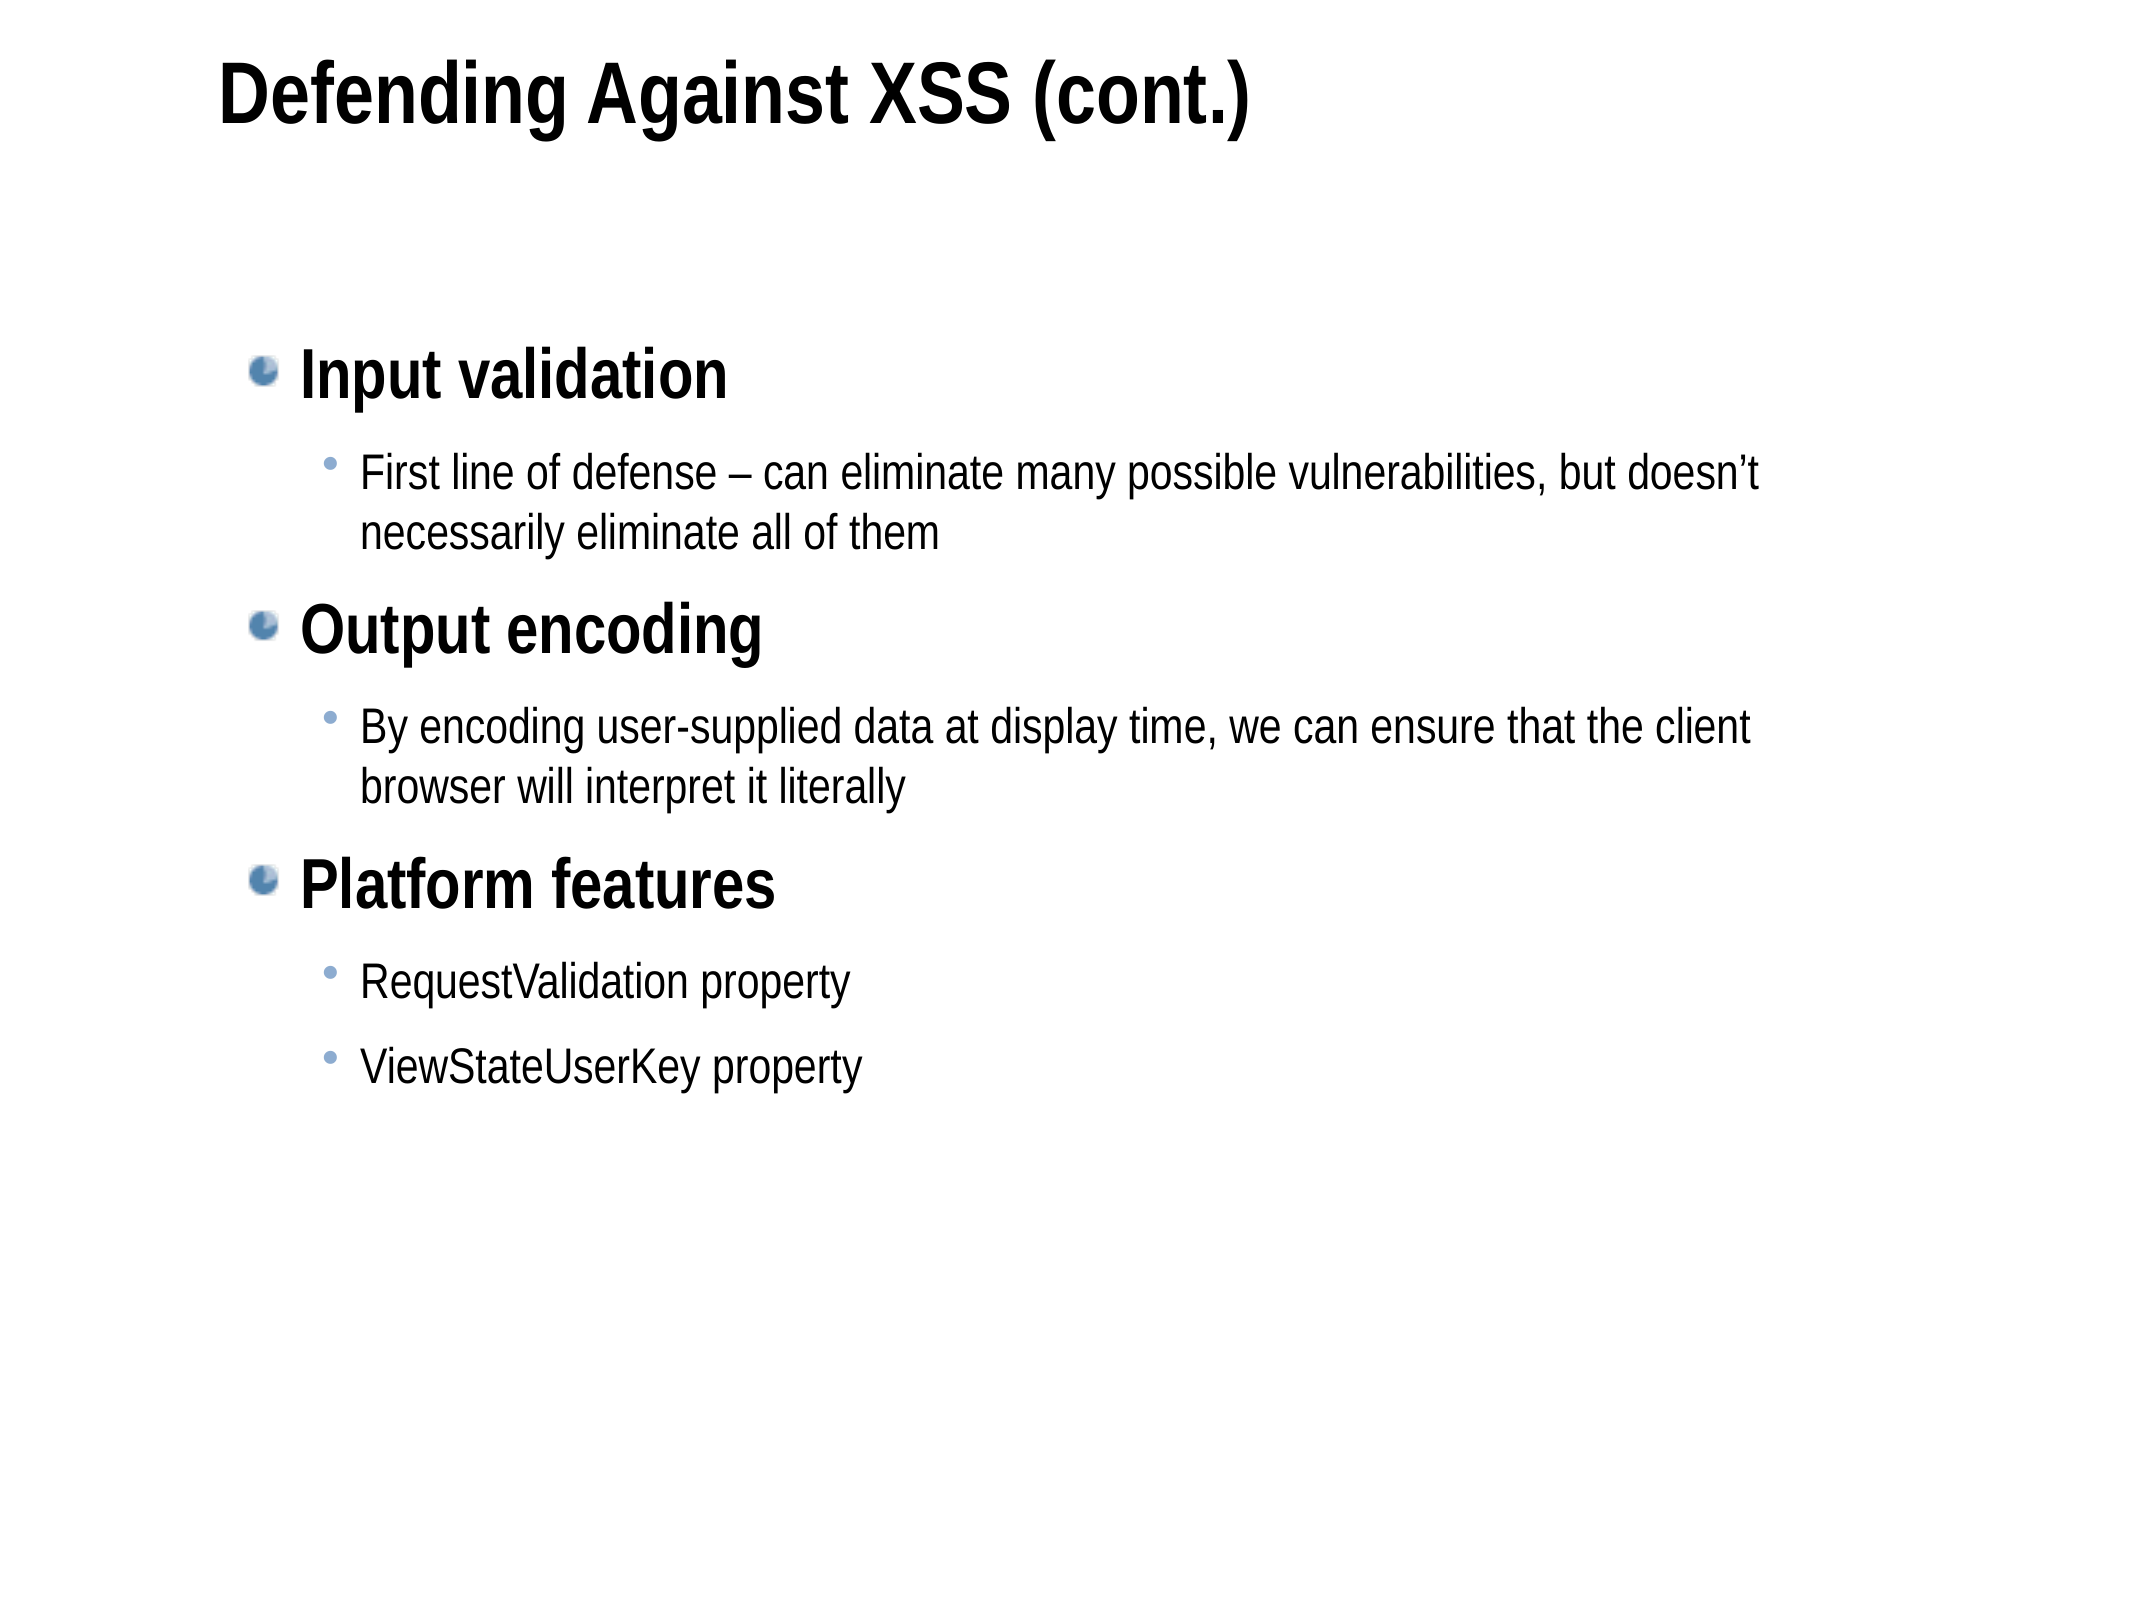

Defending Against XSS (cont.)
Input validation
First line of defense – can eliminate many possible vulnerabilities, but doesn’t necessarily eliminate all of them
Output encoding
By encoding user-supplied data at display time, we can ensure that the client browser will interpret it literally
Platform features
RequestValidation property
ViewStateUserKey property